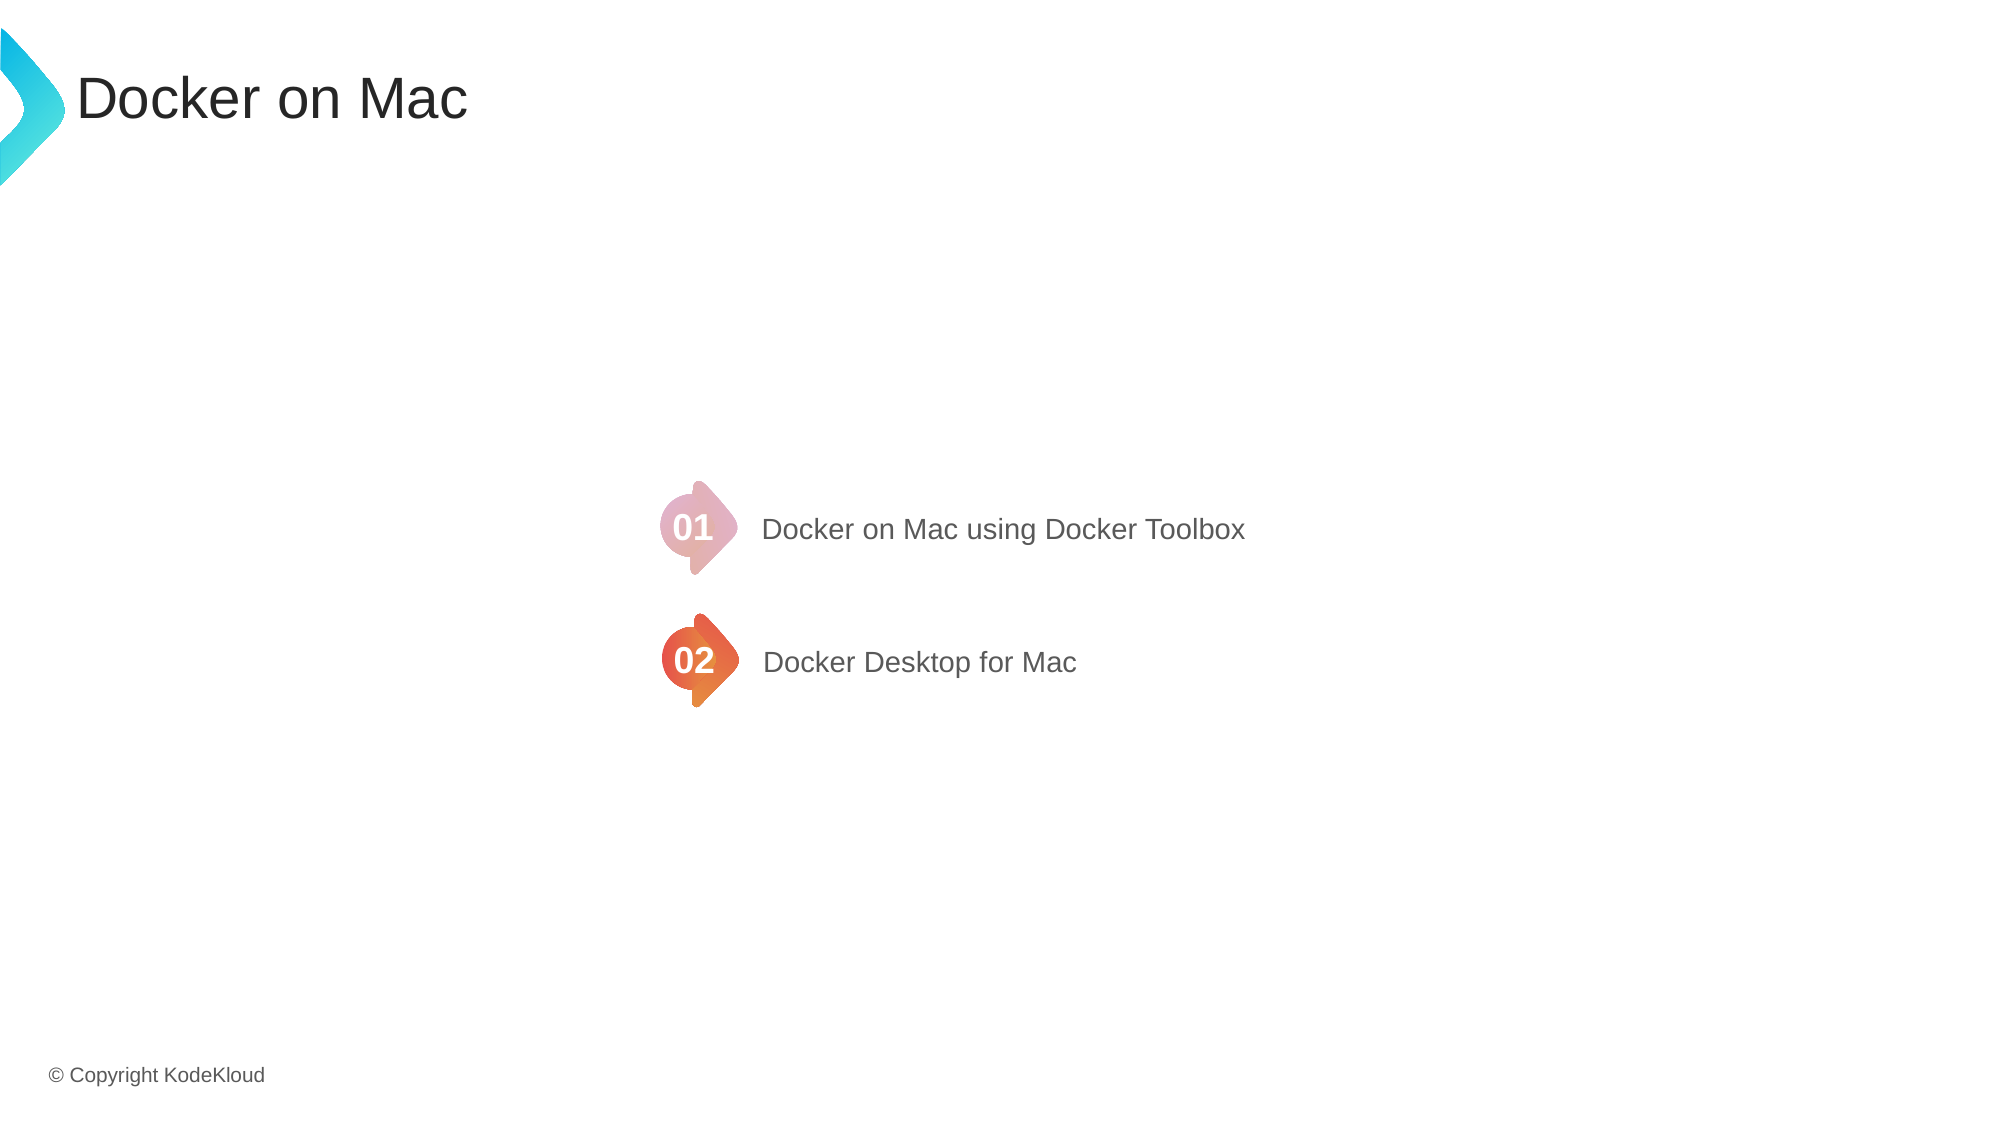

# Docker on Mac

Docker on Mac using Docker Toolbox
01

Docker Desktop for Mac
02